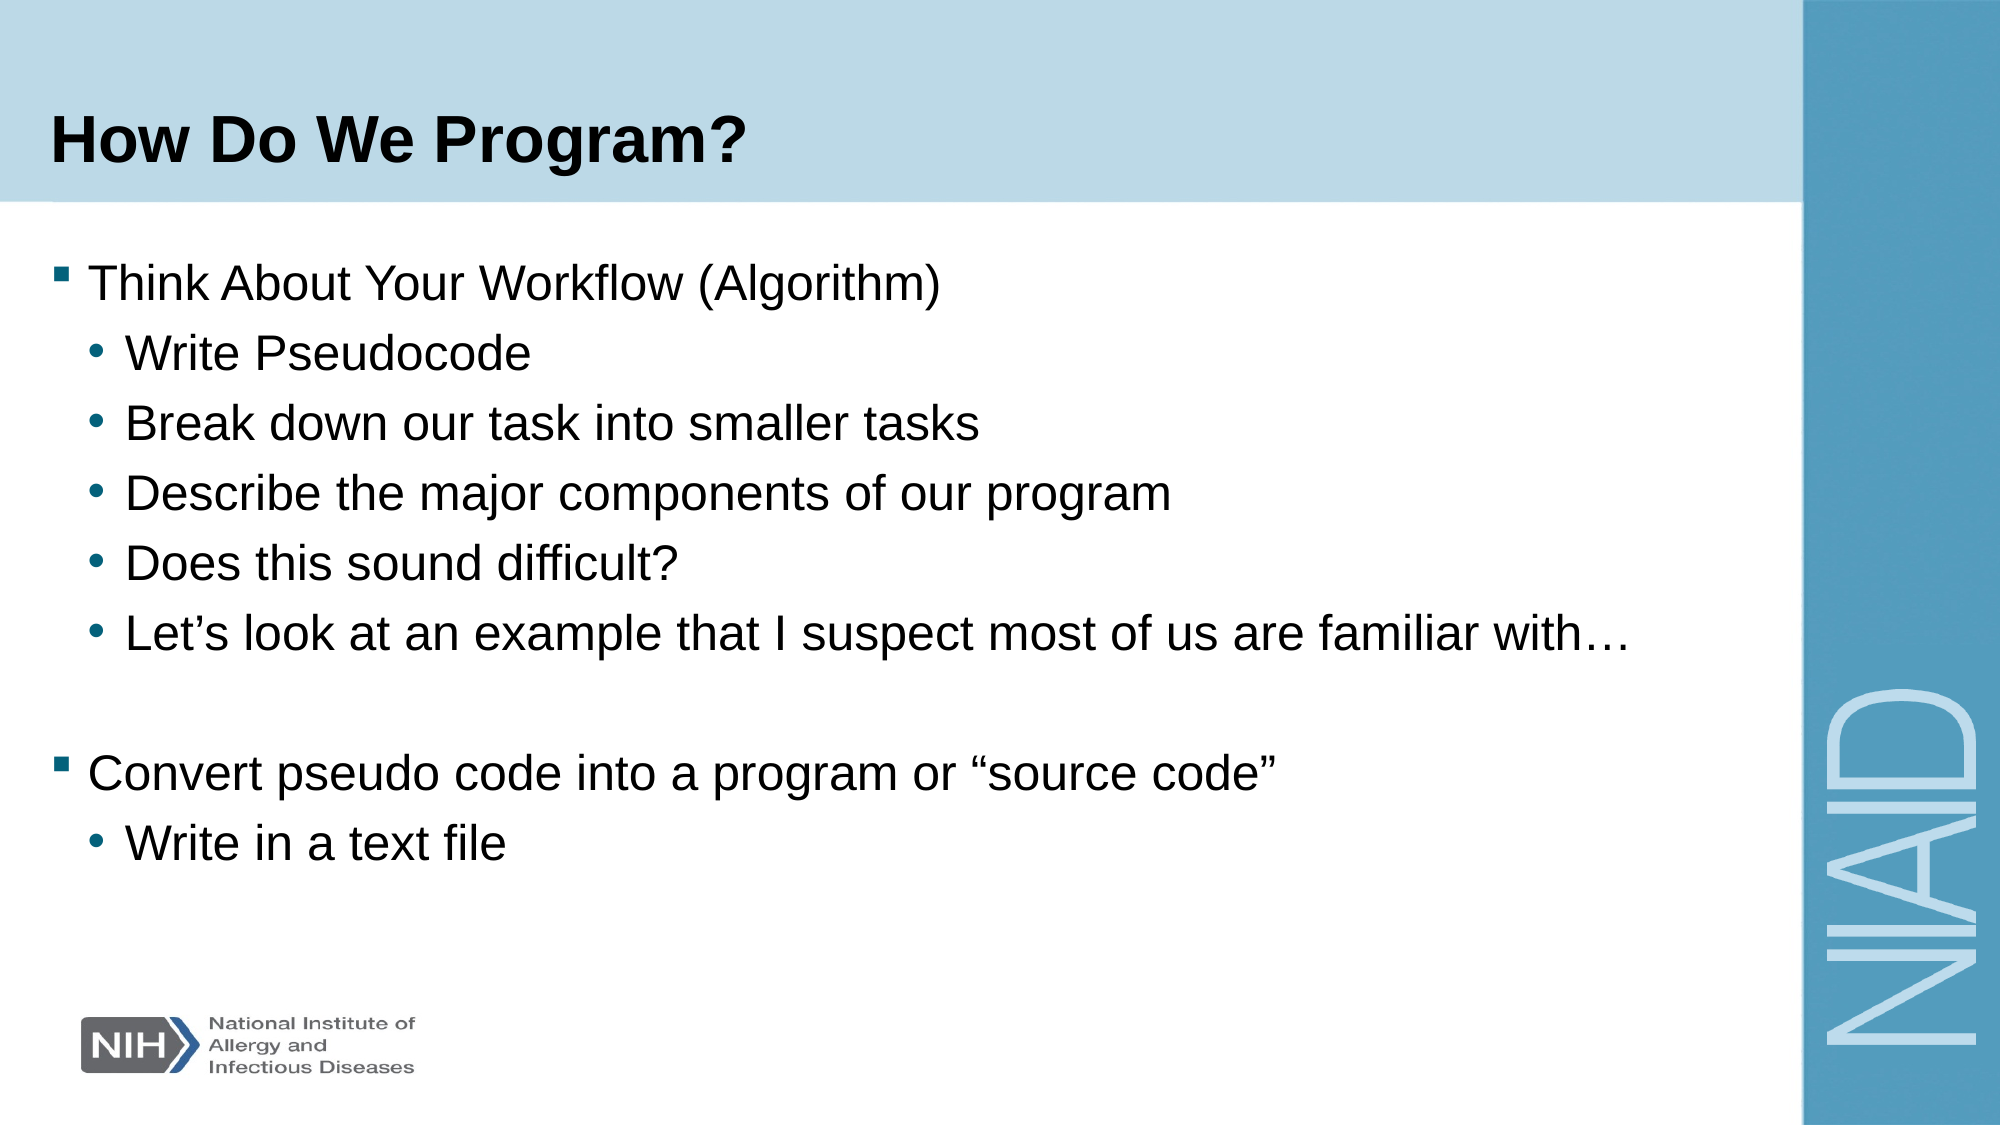

# How Do We Program?
Think About Your Workflow (Algorithm)
Write Pseudocode
Break down our task into smaller tasks
Describe the major components of our program
Does this sound difficult?
Let’s look at an example that I suspect most of us are familiar with…

Convert pseudo code into a program or “source code”
Write in a text file